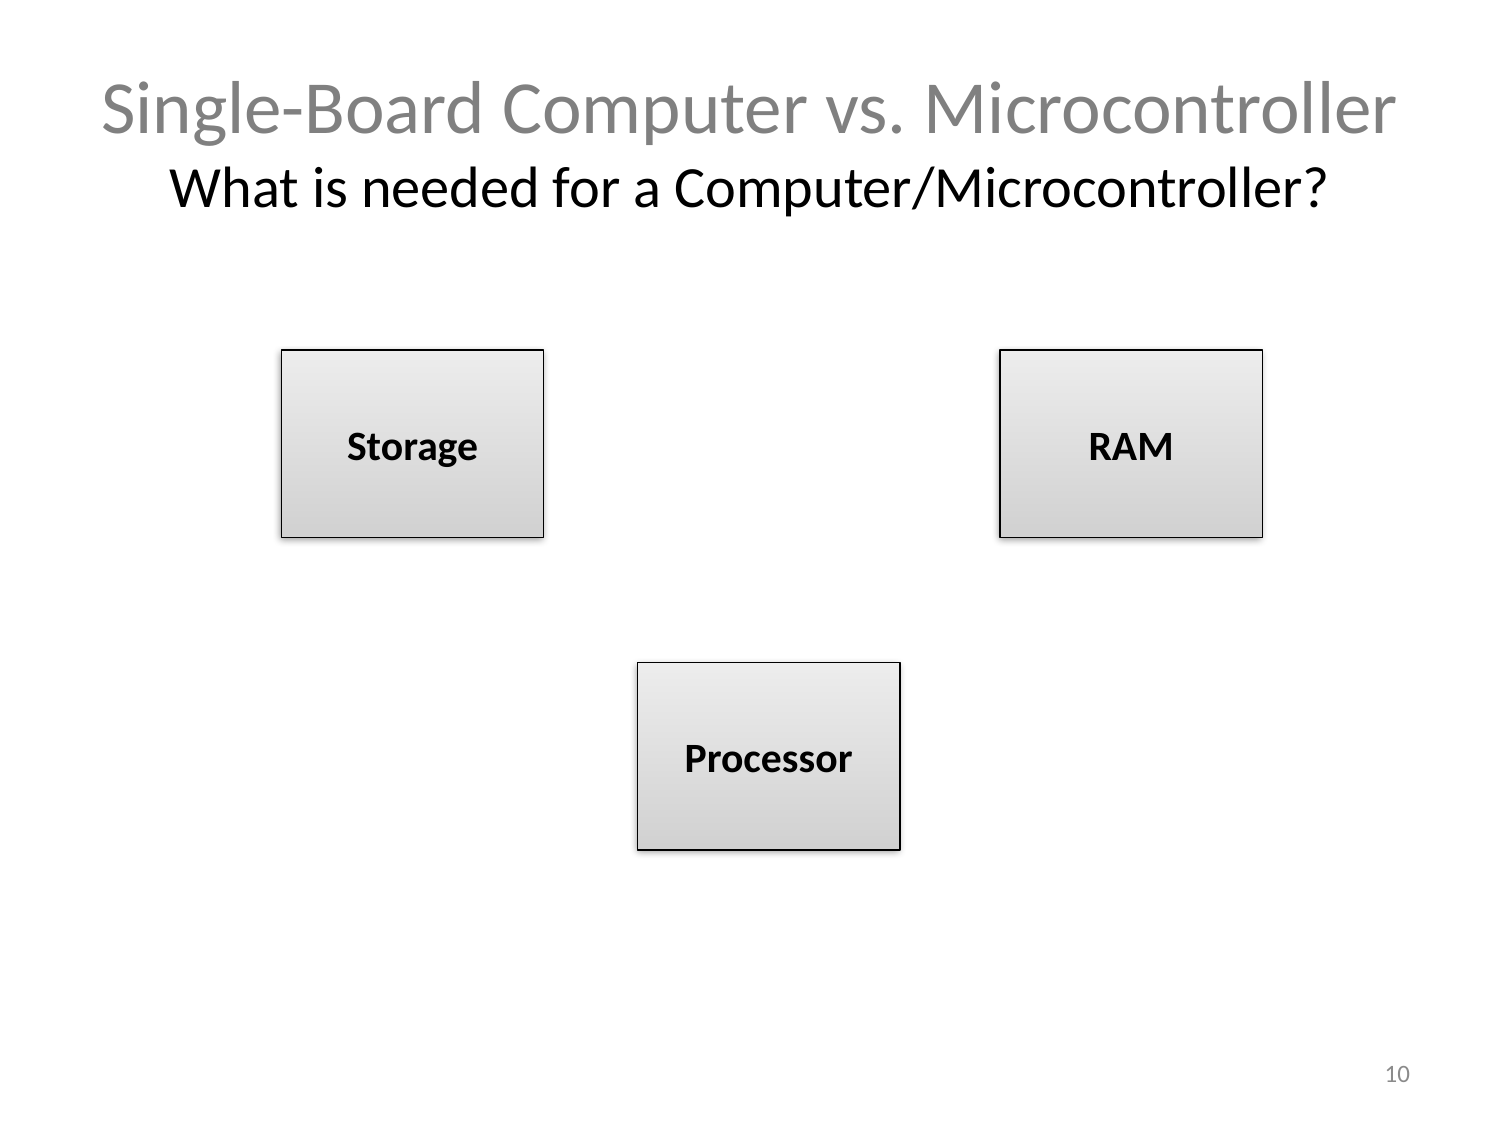

# Single-Board Computer vs. Microcontroller What is needed for a Computer/Microcontroller?
Storage
RAM
Processor
10